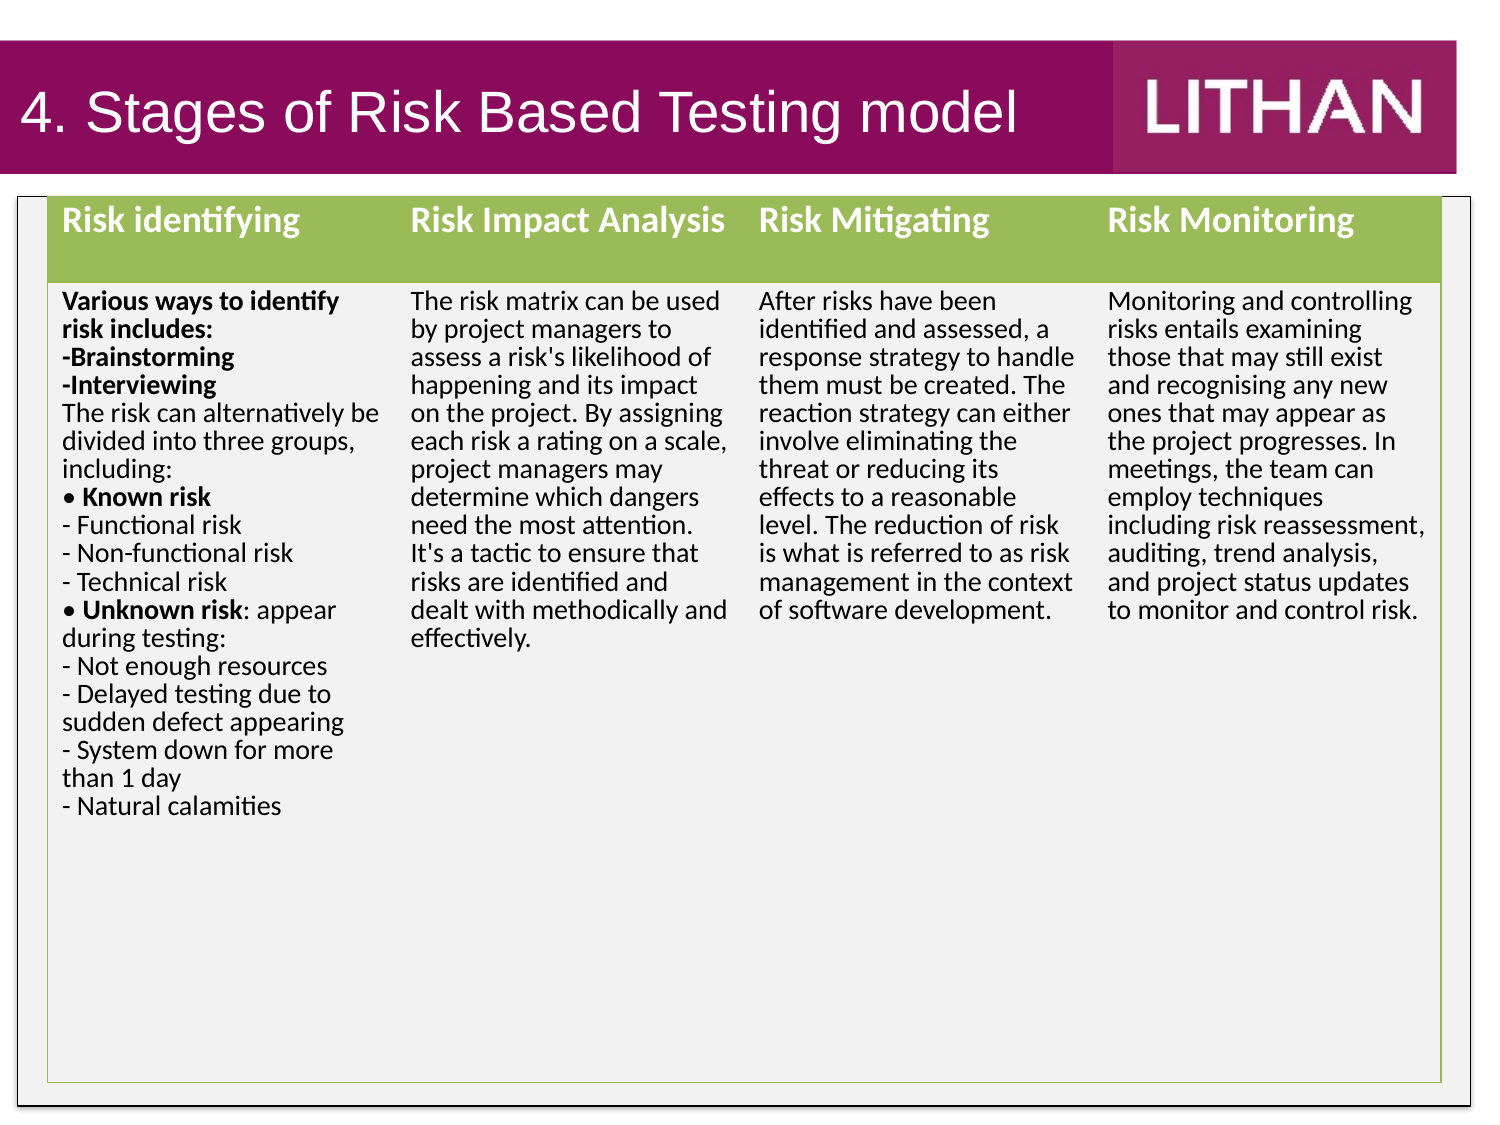

4. Stages of Risk Based Testing model

| Risk identifying | Risk Impact Analysis | Risk Mitigating | Risk Monitoring |
| --- | --- | --- | --- |
| Various ways to identify risk includes: -Brainstorming -Interviewing The risk can alternatively be divided into three groups, including: • Known risk - Functional risk - Non-functional risk - Technical risk • Unknown risk: appear during testing: - Not enough resources - Delayed testing due to sudden defect appearing - System down for more than 1 day - Natural calamities | The risk matrix can be used by project managers to assess a risk's likelihood of happening and its impact on the project. By assigning each risk a rating on a scale, project managers may determine which dangers need the most attention. It's a tactic to ensure that risks are identified and dealt with methodically and effectively. | After risks have been identified and assessed, a response strategy to handle them must be created. The reaction strategy can either involve eliminating the threat or reducing its effects to a reasonable level. The reduction of risk is what is referred to as risk management in the context of software development. | Monitoring and controlling risks entails examining those that may still exist and recognising any new ones that may appear as the project progresses. In meetings, the team can employ techniques including risk reassessment, auditing, trend analysis, and project status updates to monitor and control risk. |